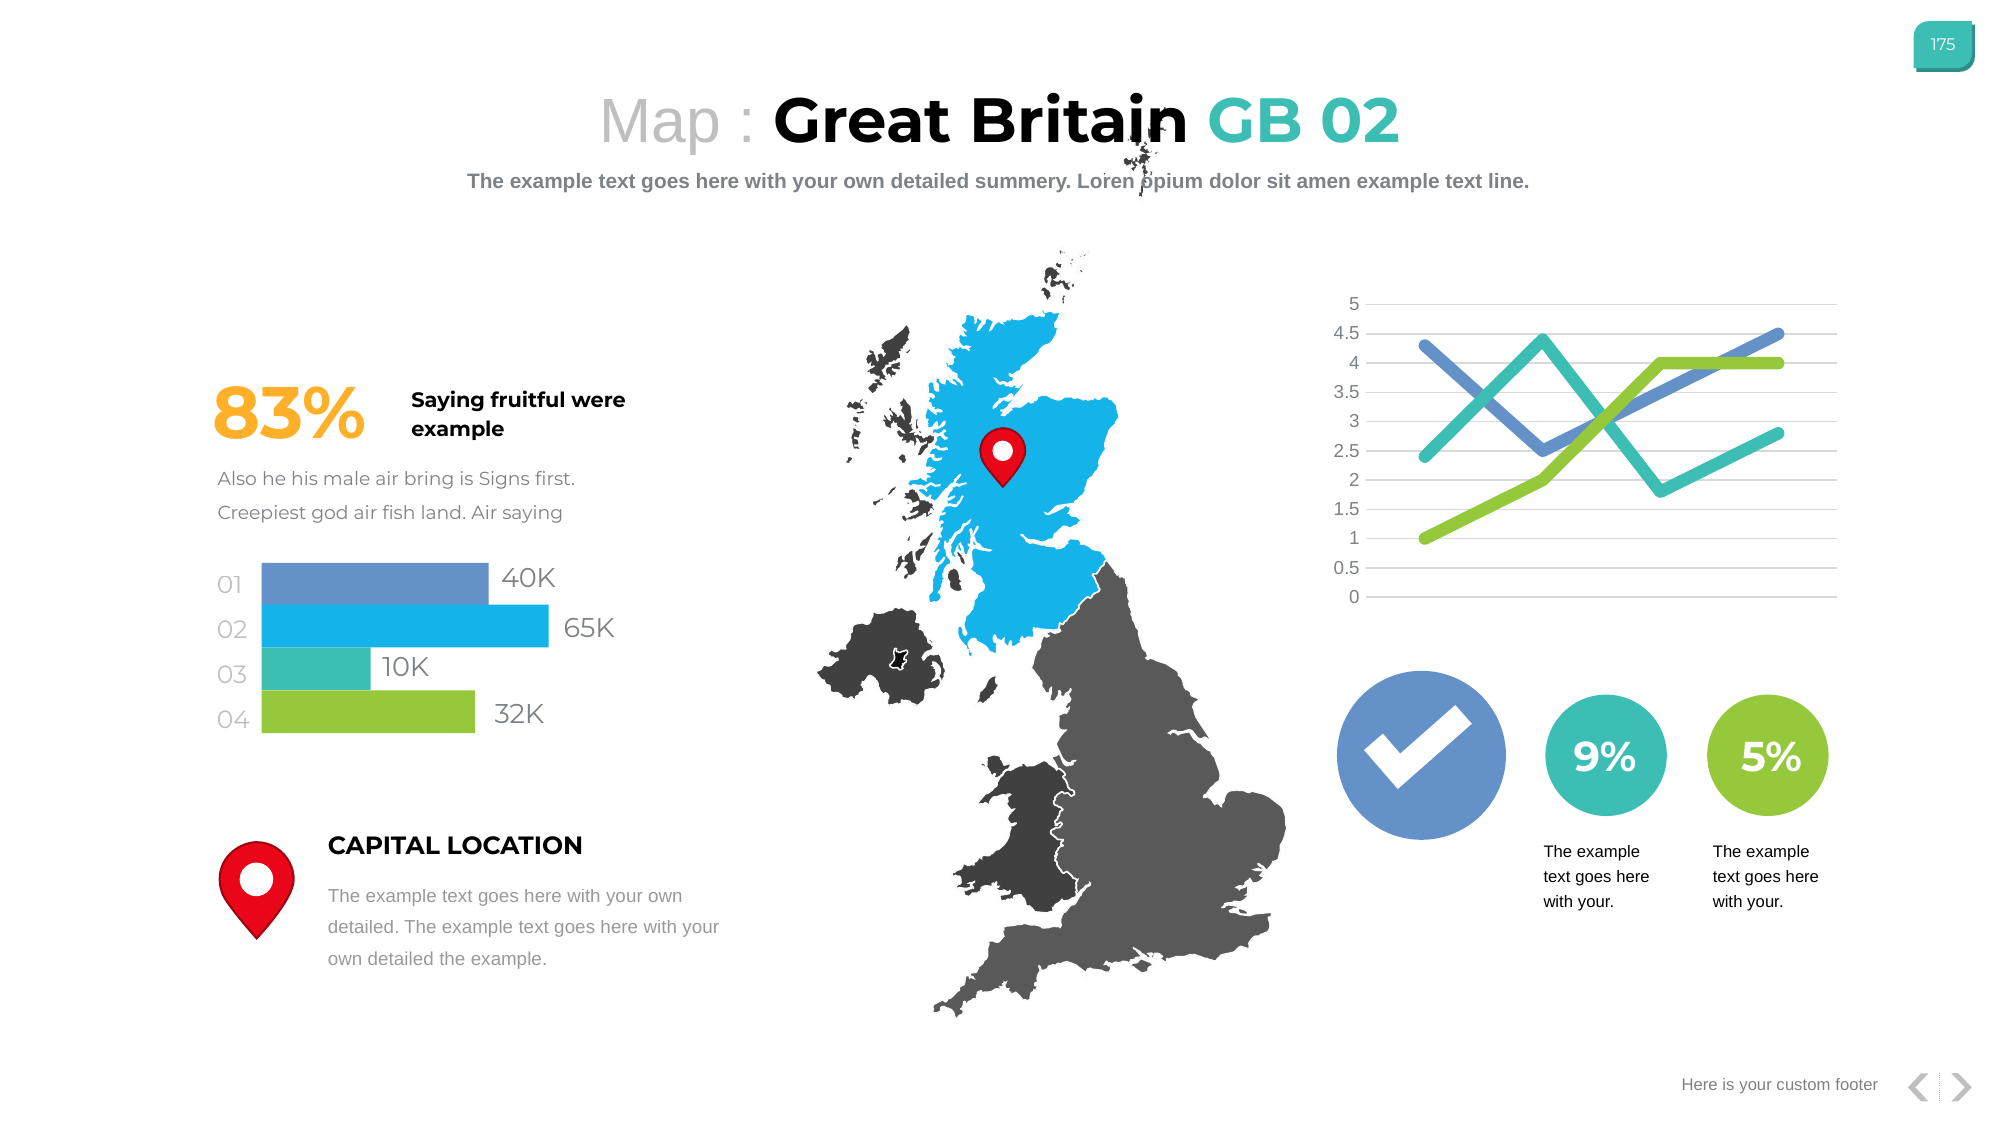

Map : Great Britain GB 02

The example text goes here with your own detailed summery. Loren opium dolor sit amen example text line.

### Chart

| Category | Series 1 | Series 2 | Series 3 |
|---|---|---|---|
| Category 1 | 4.3 | 2.4 | 1.0 |
| Category 2 | 2.5 | 4.4 | 2.0 |
| Category 3 | 3.5 | 1.8 | 4.0 |
| Category 4 | 4.5 | 2.8 | 4.0 |
83%
Saying fruitful were example

Also he his male air bring is Signs first. Creepiest god air fish land. Air saying
01
02
03
04
40K

65K

10K

32K

9%
5%
CAPITAL LOCATION
The example text goes here with your.
The example text goes here with your.

The example text goes here with your own detailed. The example text goes here with your own detailed the example.
Here is your custom footer